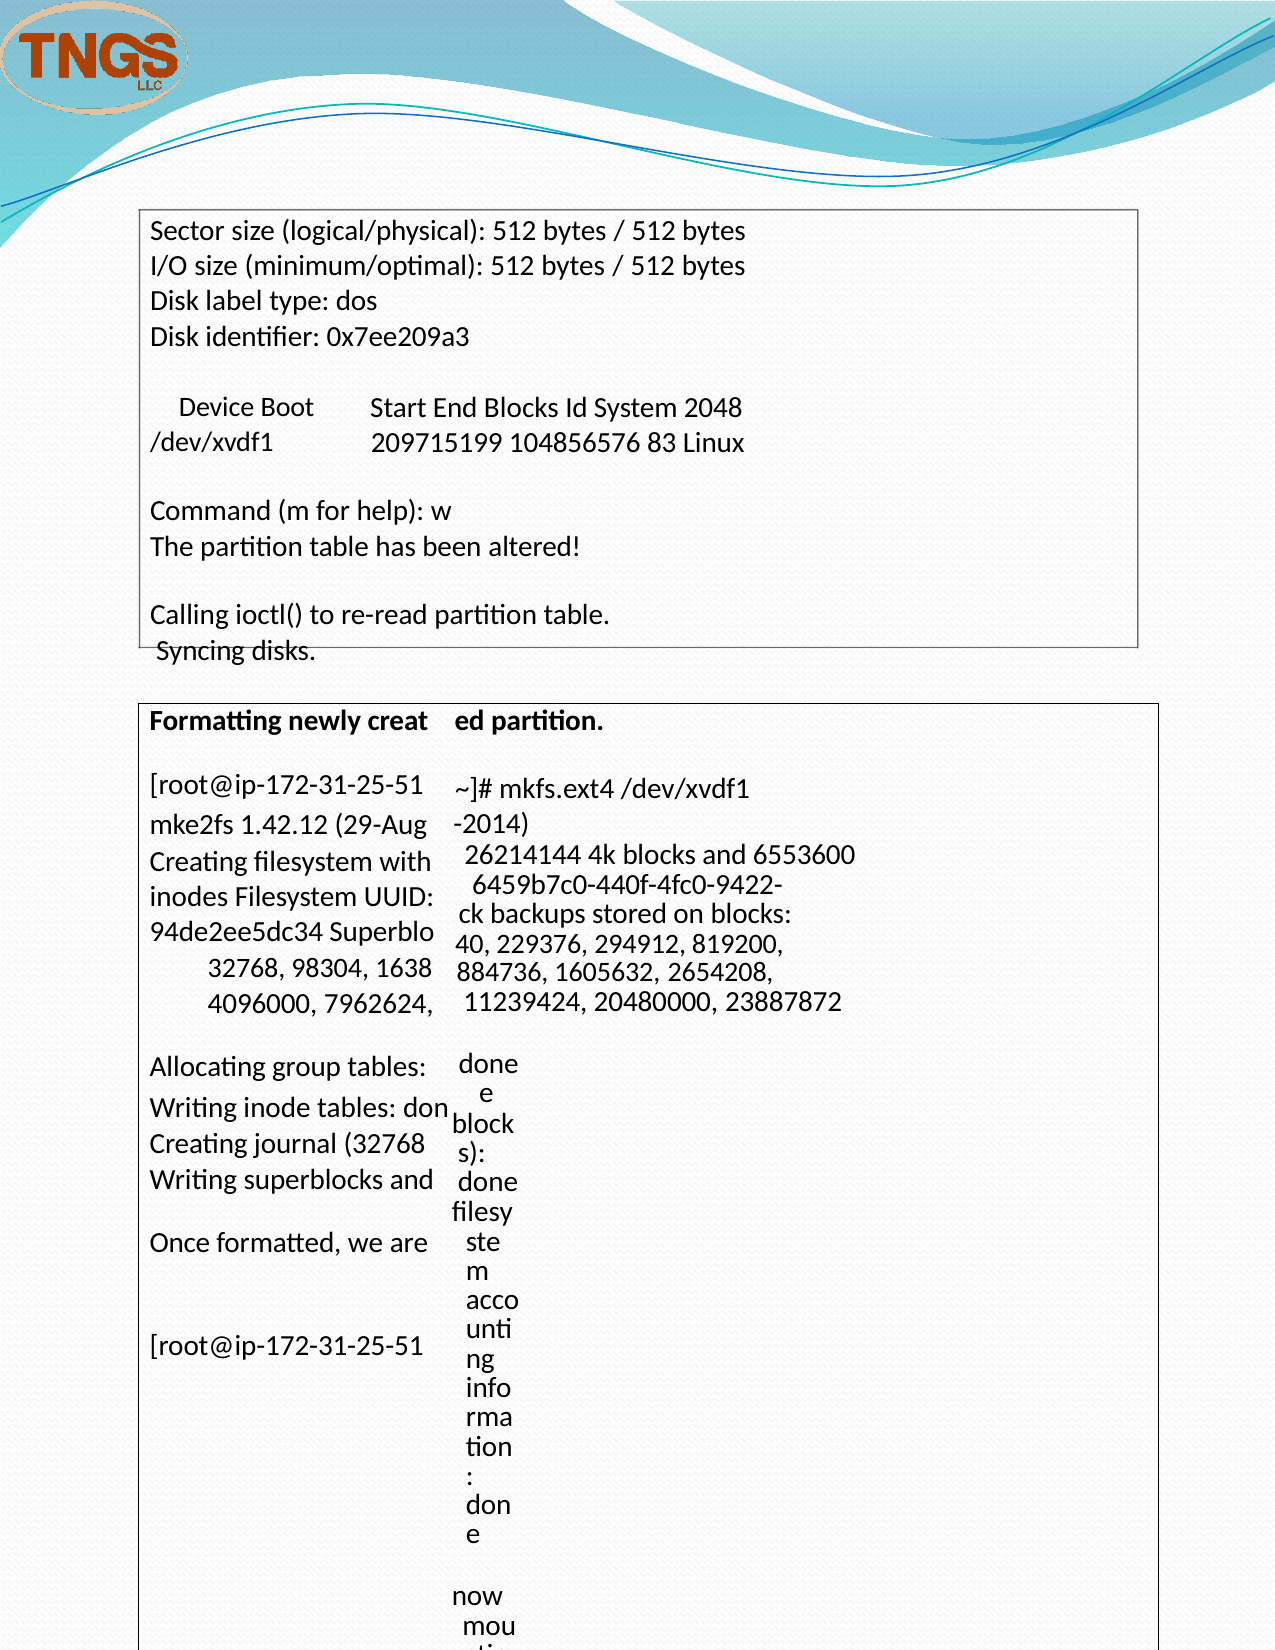

Sector size (logical/physical): 512 bytes / 512 bytes  I/O size (minimum/optimal): 512 bytes / 512 bytes  Disk label type: dos
Disk identifier: 0x7ee209a3
Start End Blocks Id System 2048  209715199 104856576 83 Linux
Device Boot
/dev/xvdf1
Command (m for help): w
The partition table has been altered!

Calling ioctl() to re-read partition table.  Syncing disks.
| Formatting newly creat |  |  | ed partition. ~]# mkfs.ext4 /dev/xvdf1 -2014) 26214144 4k blocks and 6553600 6459b7c0-440f-4fc0-9422- ck backups stored on blocks: 40, 229376, 294912, 819200, 884736, 1605632, 2654208, 11239424, 20480000, 23887872 done e blocks): done filesystem accounting information: done now mounting to a directory. ~]# mount /dev/xvdf1 /mnt/ |
| --- | --- | --- | --- |
| [root@ip-172-31-25-51 |  |  |  |
| mke2fs 1.42.12 (29-Aug |  |  |  |
| Creating filesystem with |  |  |  |
| inodes Filesystem UUID: |  |  |  |
| 94de2ee5dc34 Superblo |  |  |  |
| 32768, 98304, 1638 |  |  |  |
| 4096000, 7962624, |  |  |  |
| Allocating group tables: |  |  |  |
| Writing inode tables: don |  |  |  |
| Creating journal (32768 |  |  |  |
| Writing superblocks and |  |  |  |
| Once formatted, we are |  |  |  |
| [root@ip-172-31-25-51 |  |  |  |
| [root@ip-172-31-25-51 |  |  | ~]# df -h |
| Filesystem | Size Used Avail Use% Mounted on |  |  |
| /dev/xvda1 | 7.8G 1.1G 6.6G 15% / |  |  |
| devtmpfs | 490M | 64K 490M 1% /dev |  |
| tmpfs | 498M | 0 498M 0% /dev/shm |  |